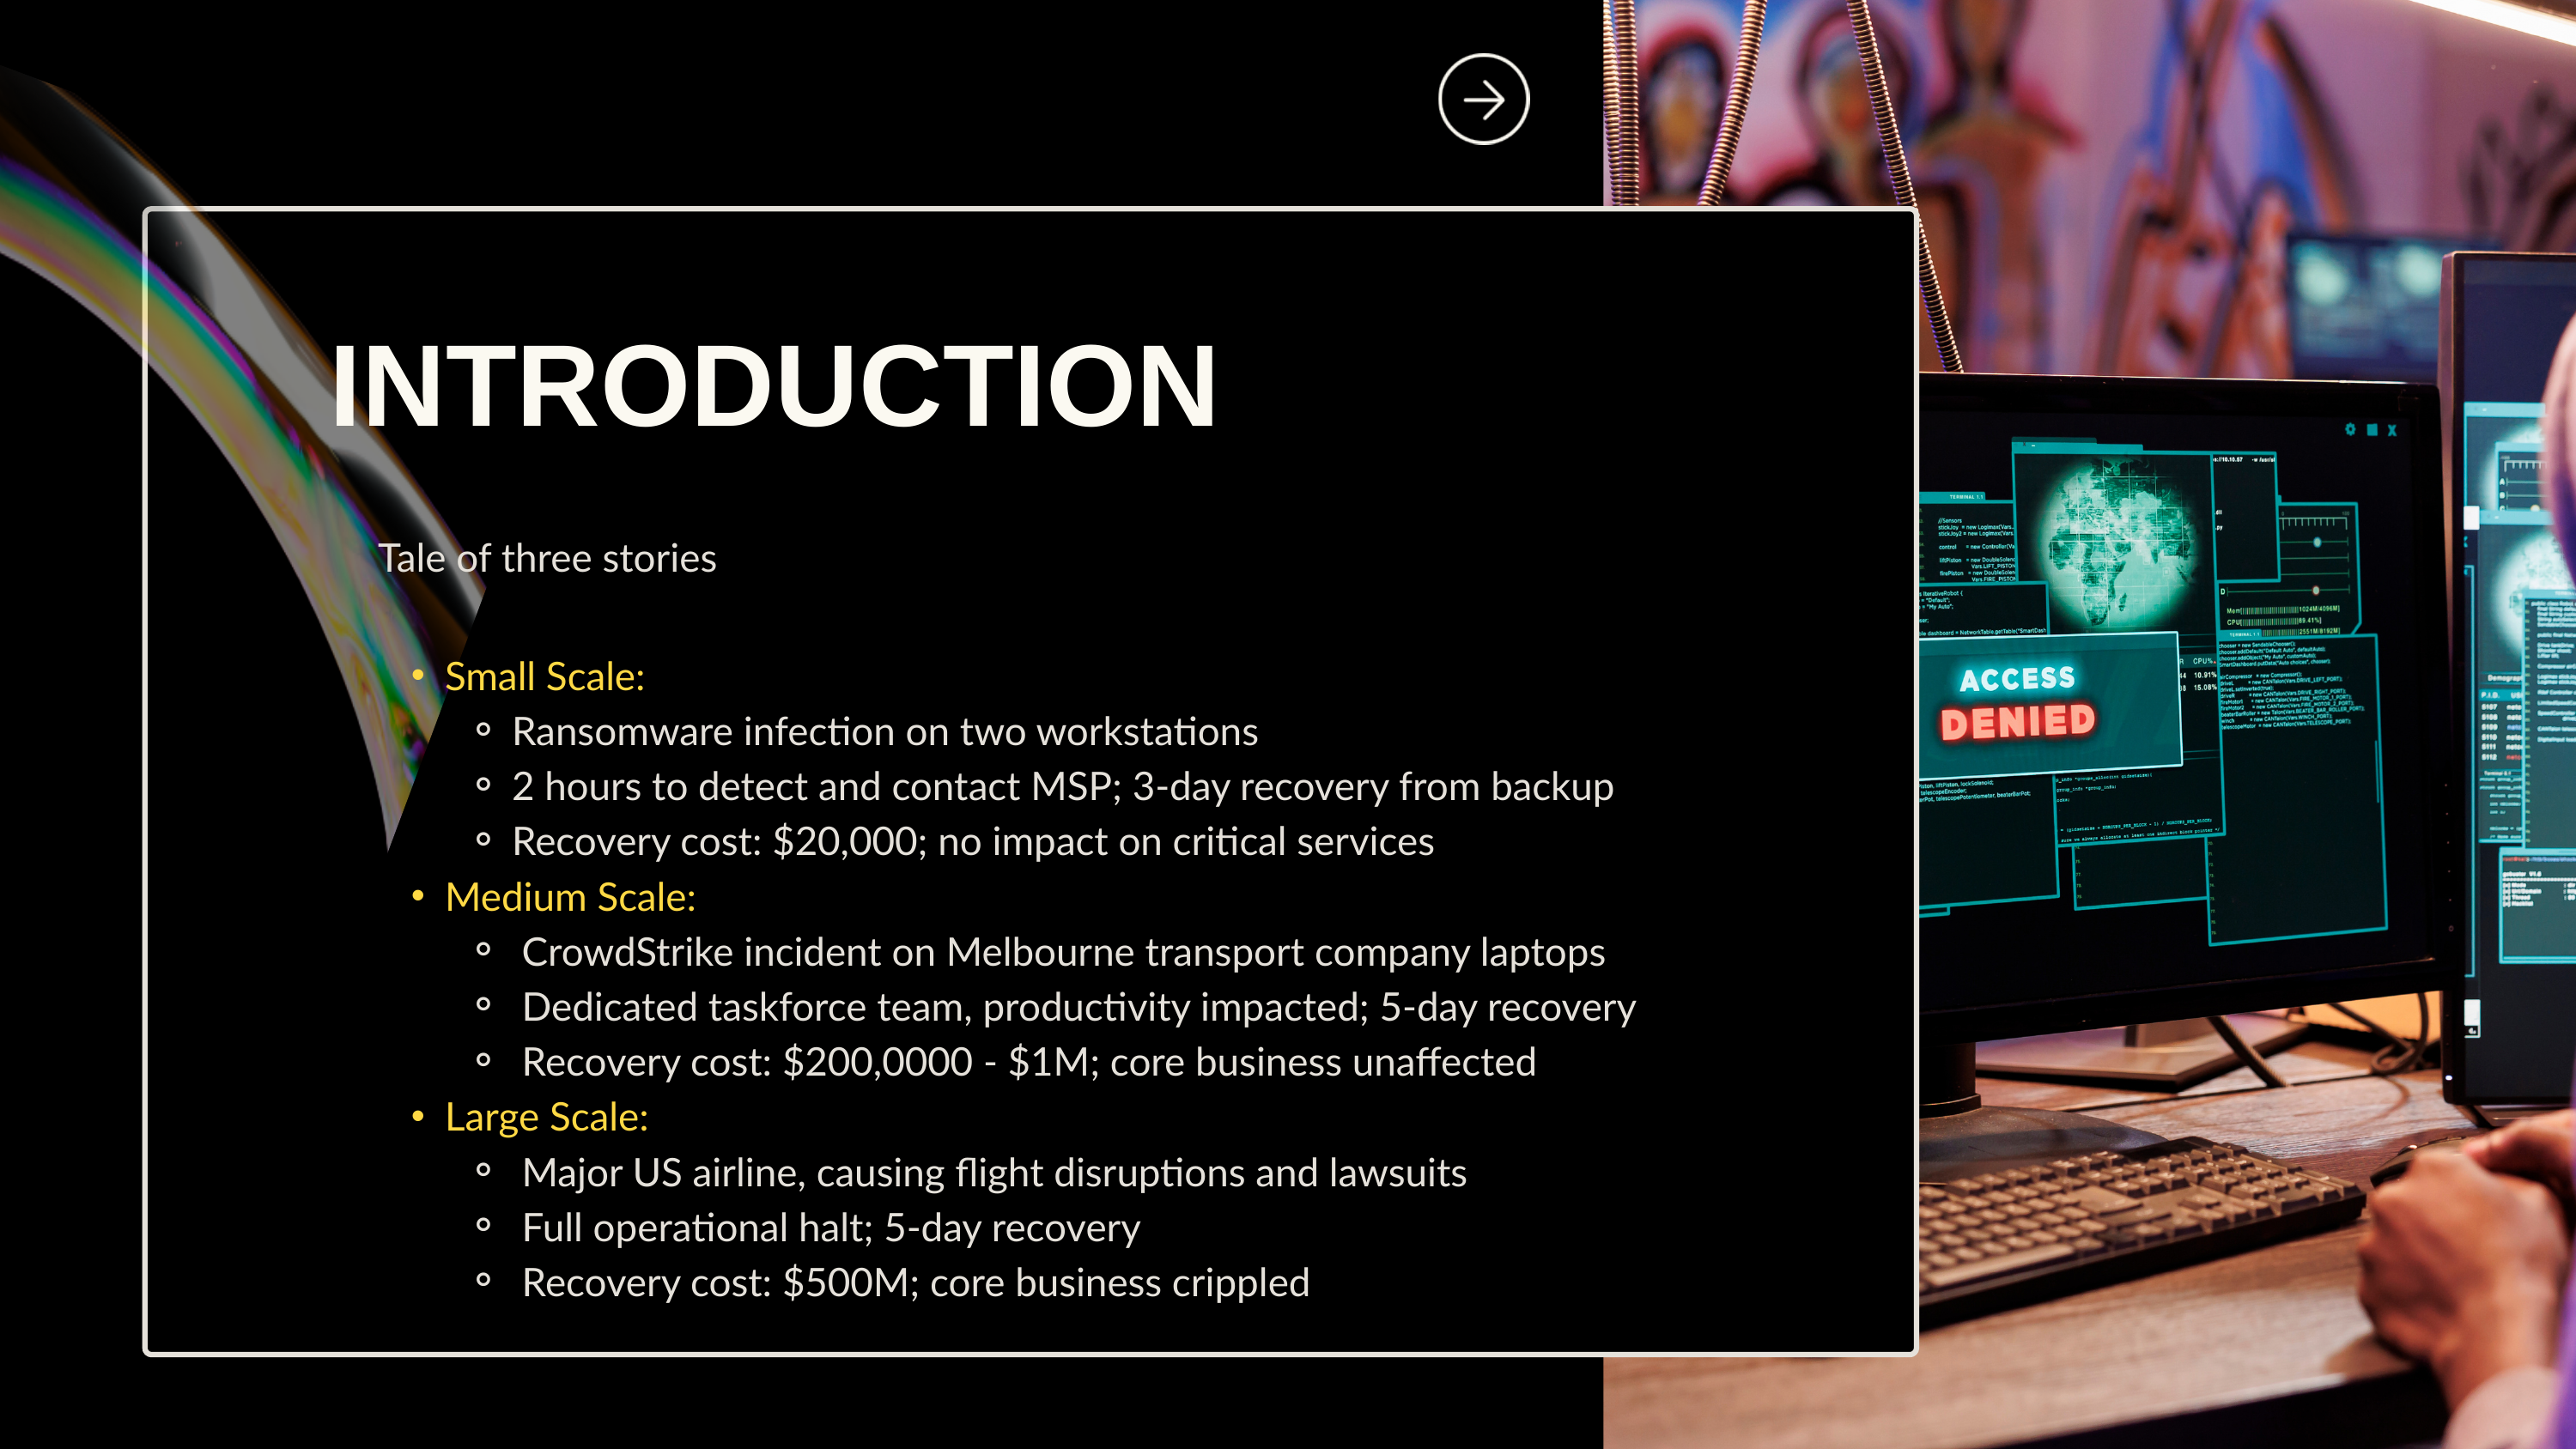

INTRODUCTION
Tale of three stories
Small Scale:
Ransomware infection on two workstations
2 hours to detect and contact MSP; 3-day recovery from backup
Recovery cost: $20,000; no impact on critical services
Medium Scale:
 CrowdStrike incident on Melbourne transport company laptops
 Dedicated taskforce team, productivity impacted; 5-day recovery
 Recovery cost: $200,0000 - $1M; core business unaffected
Large Scale:
 Major US airline, causing flight disruptions and lawsuits
 Full operational halt; 5-day recovery
 Recovery cost: $500M; core business crippled